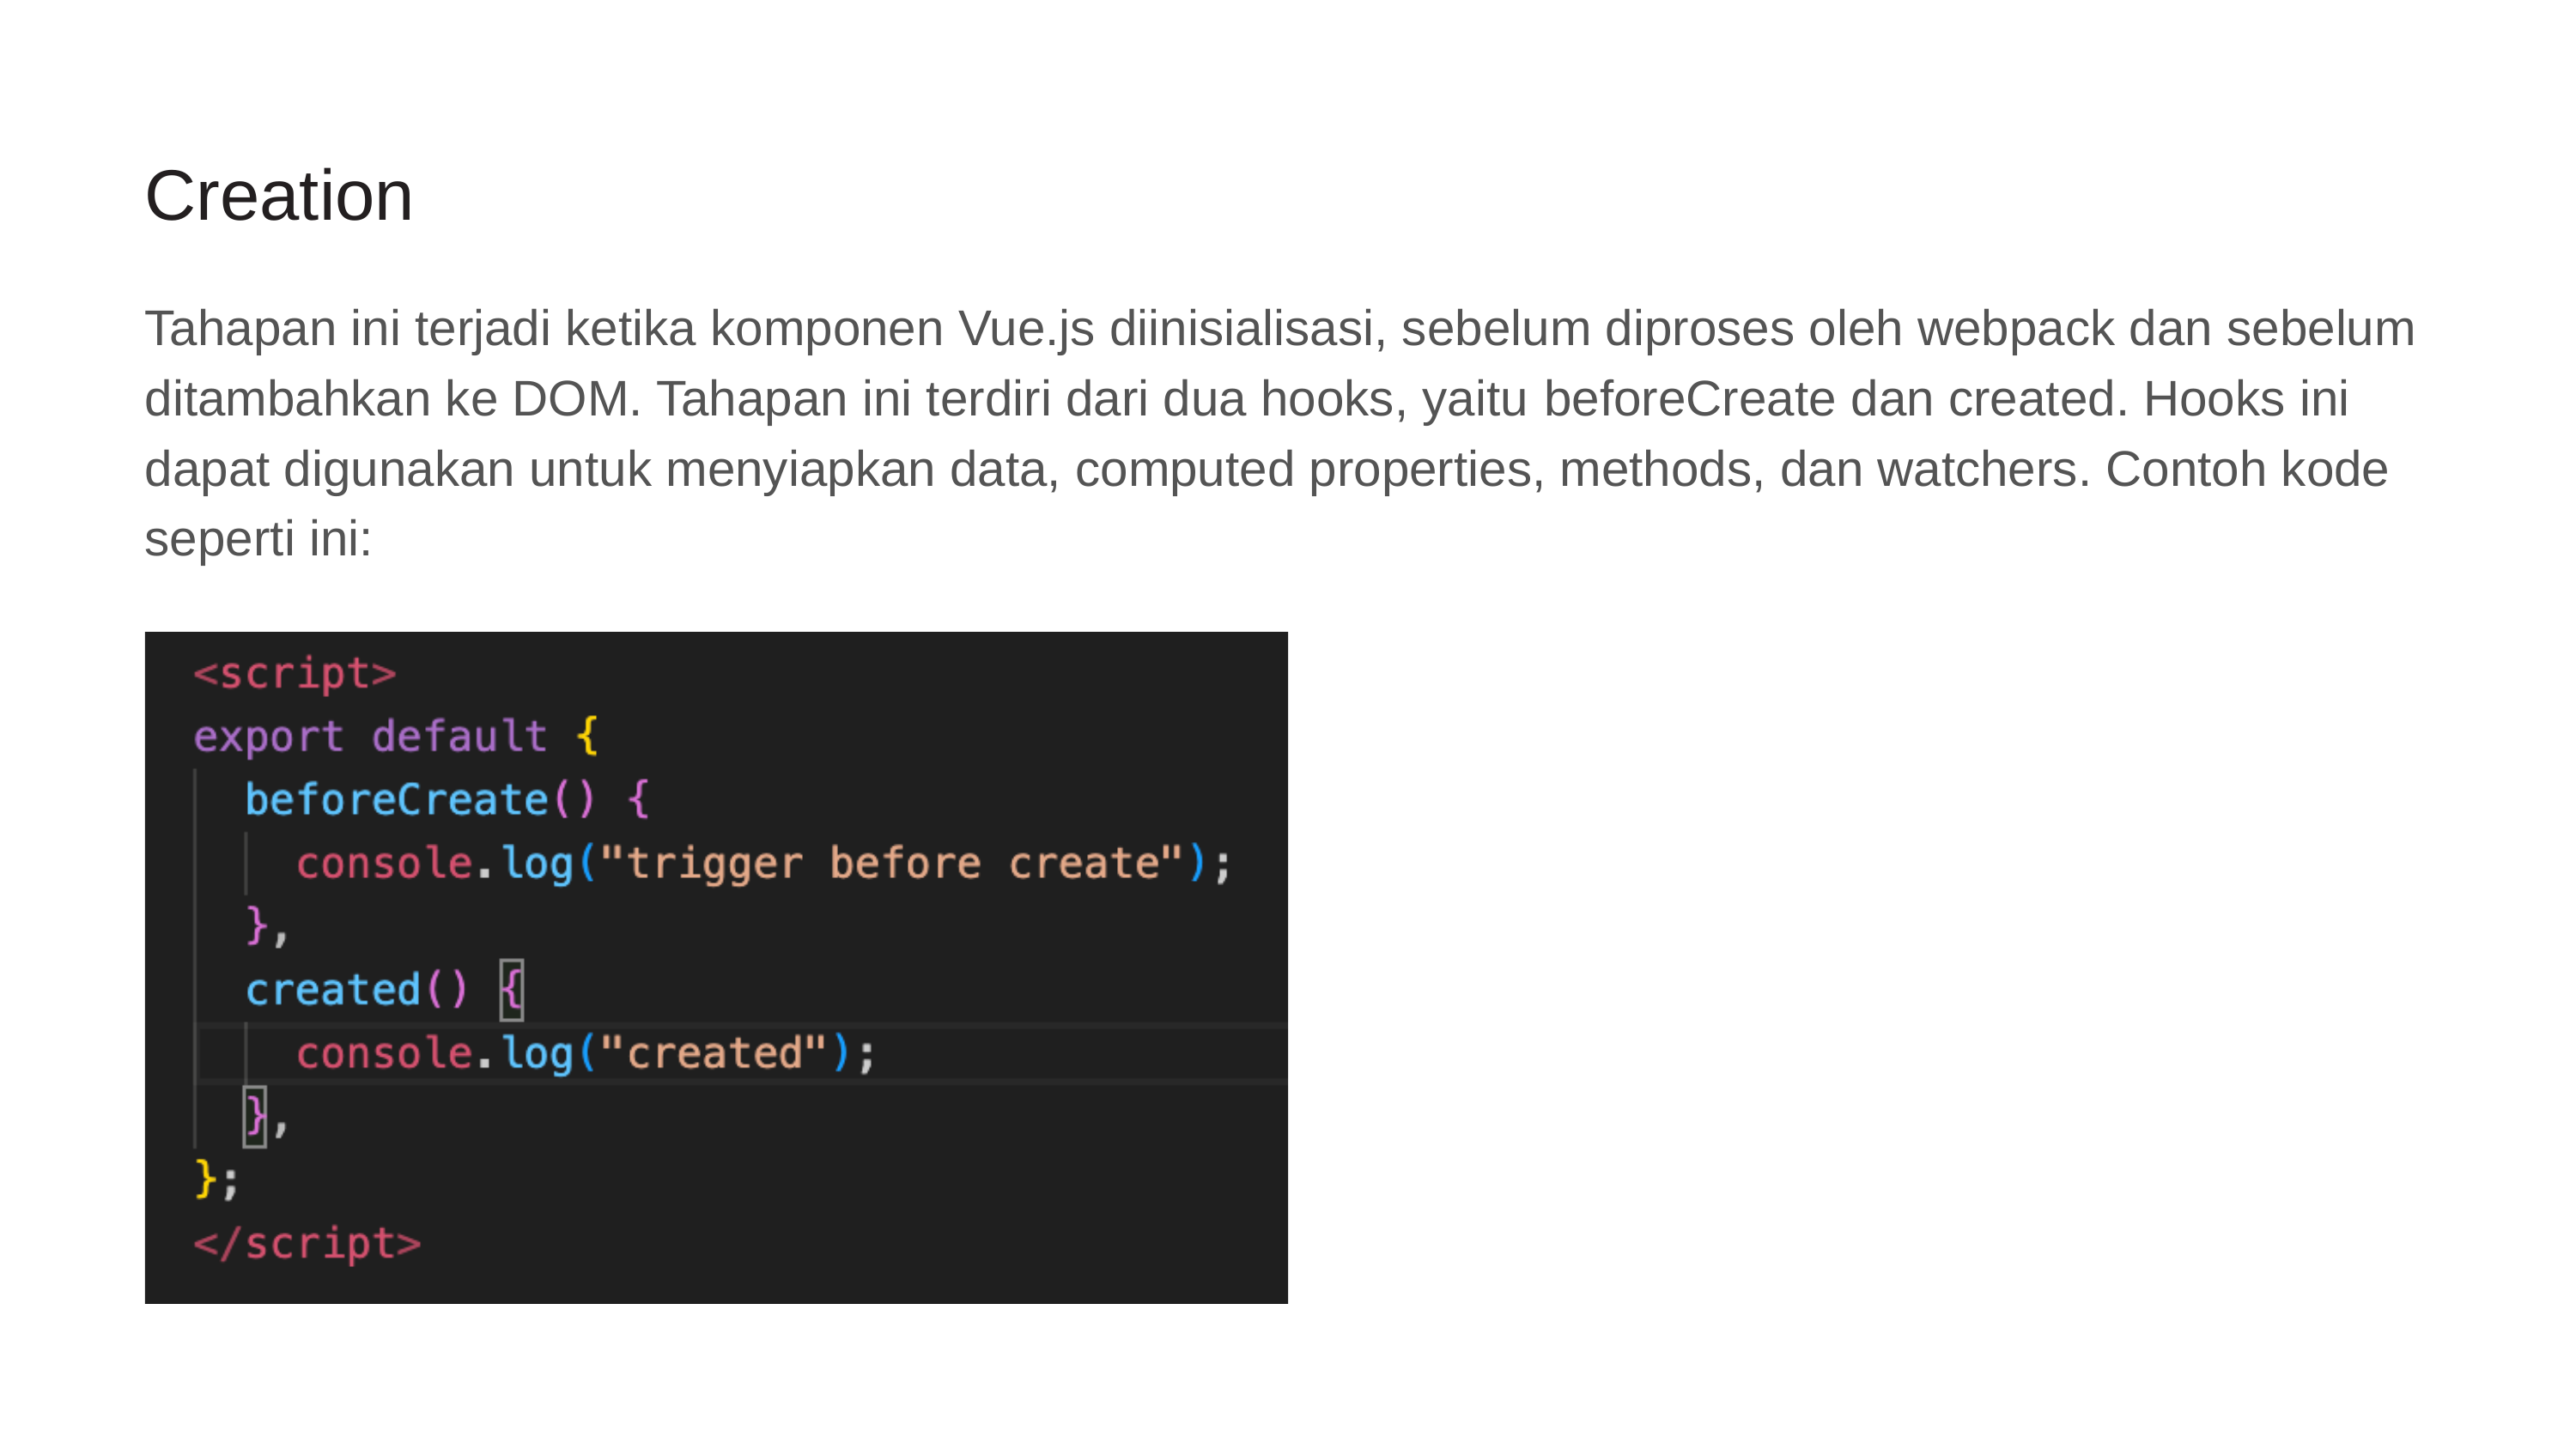

Creation
Tahapan ini terjadi ketika komponen Vue.js diinisialisasi, sebelum diproses oleh webpack dan sebelum ditambahkan ke DOM. Tahapan ini terdiri dari dua hooks, yaitu beforeCreate dan created. Hooks ini dapat digunakan untuk menyiapkan data, computed properties, methods, dan watchers. Contoh kode seperti ini: